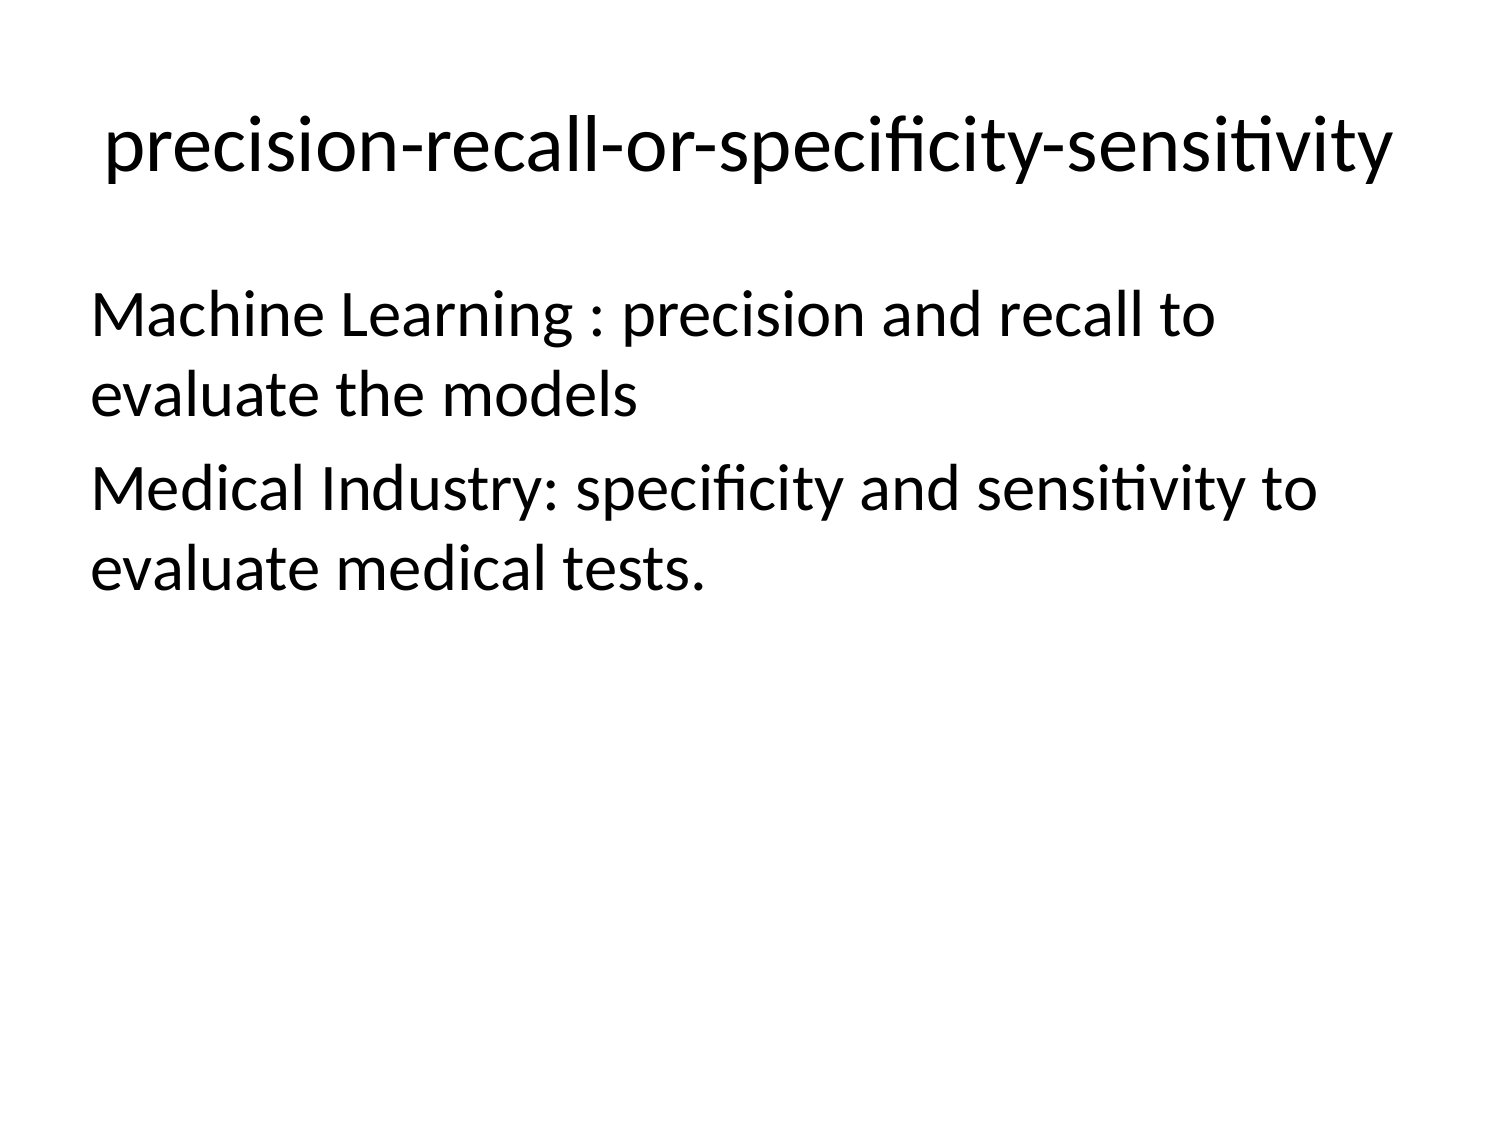

# precision-recall-or-specificity-sensitivity
Machine Learning : precision and recall to evaluate the models
Medical Industry: specificity and sensitivity to evaluate medical tests.